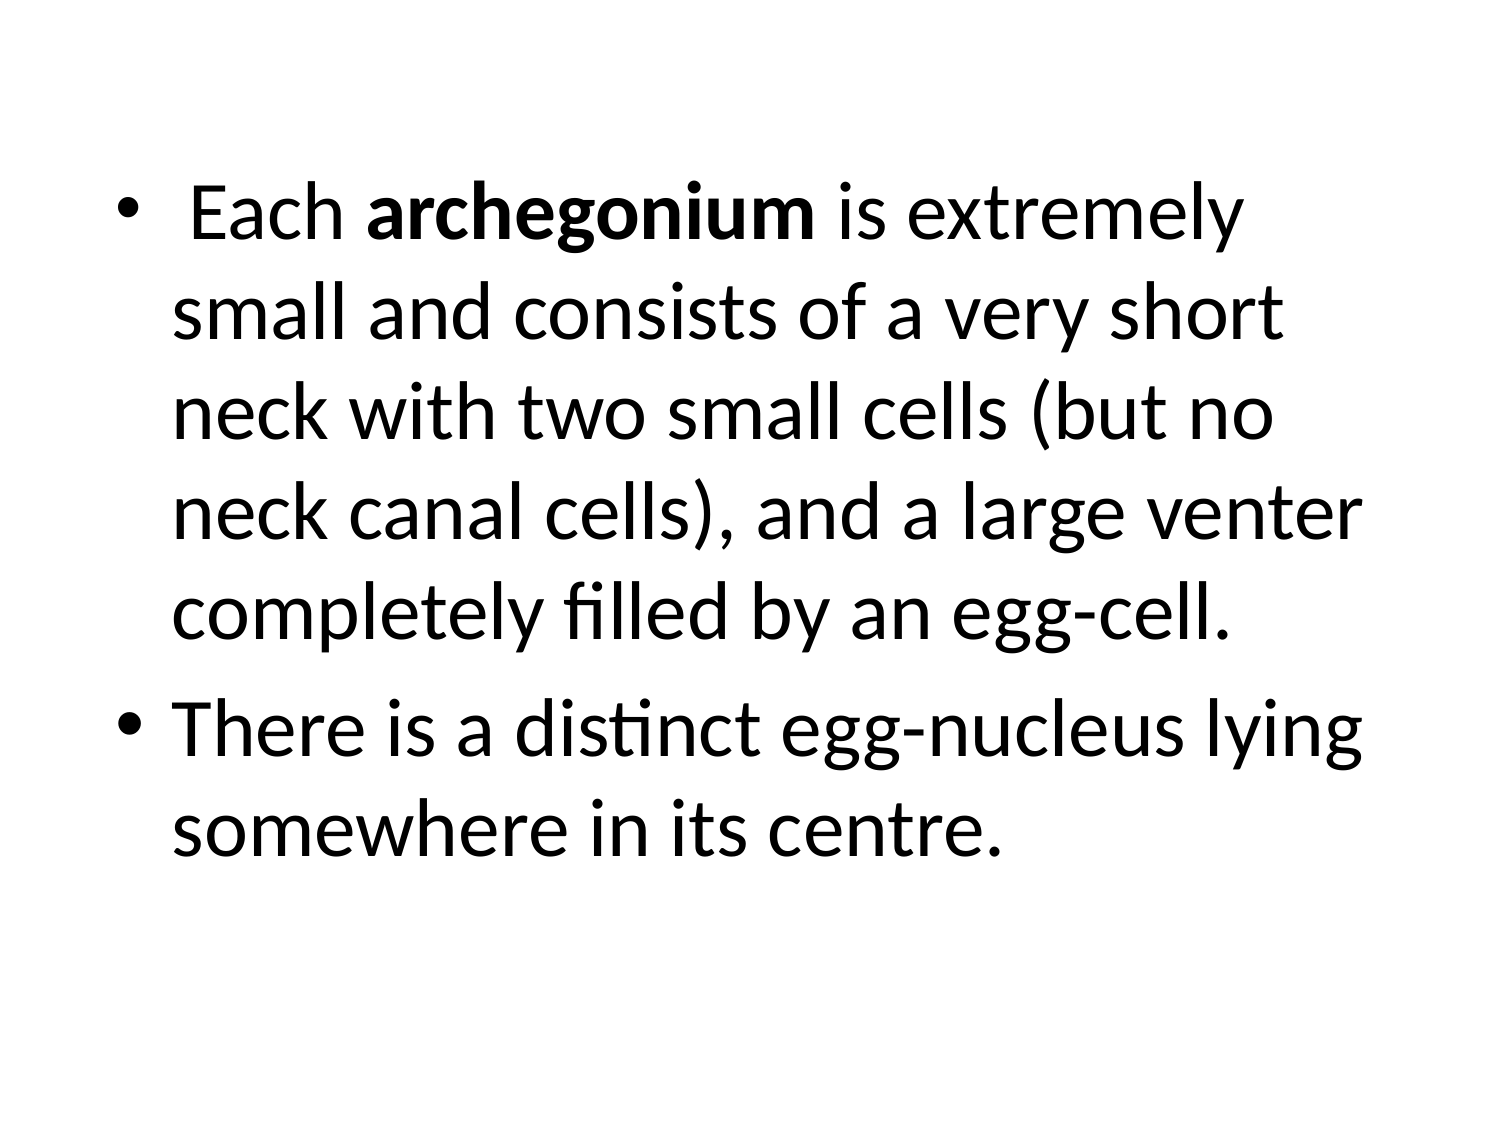

#
 Each archegonium is extremely small and consists of a very short neck with two small cells (but no neck canal cells), and a large venter completely filled by an egg-cell.
There is a distinct egg-nucleus lying somewhere in its centre.